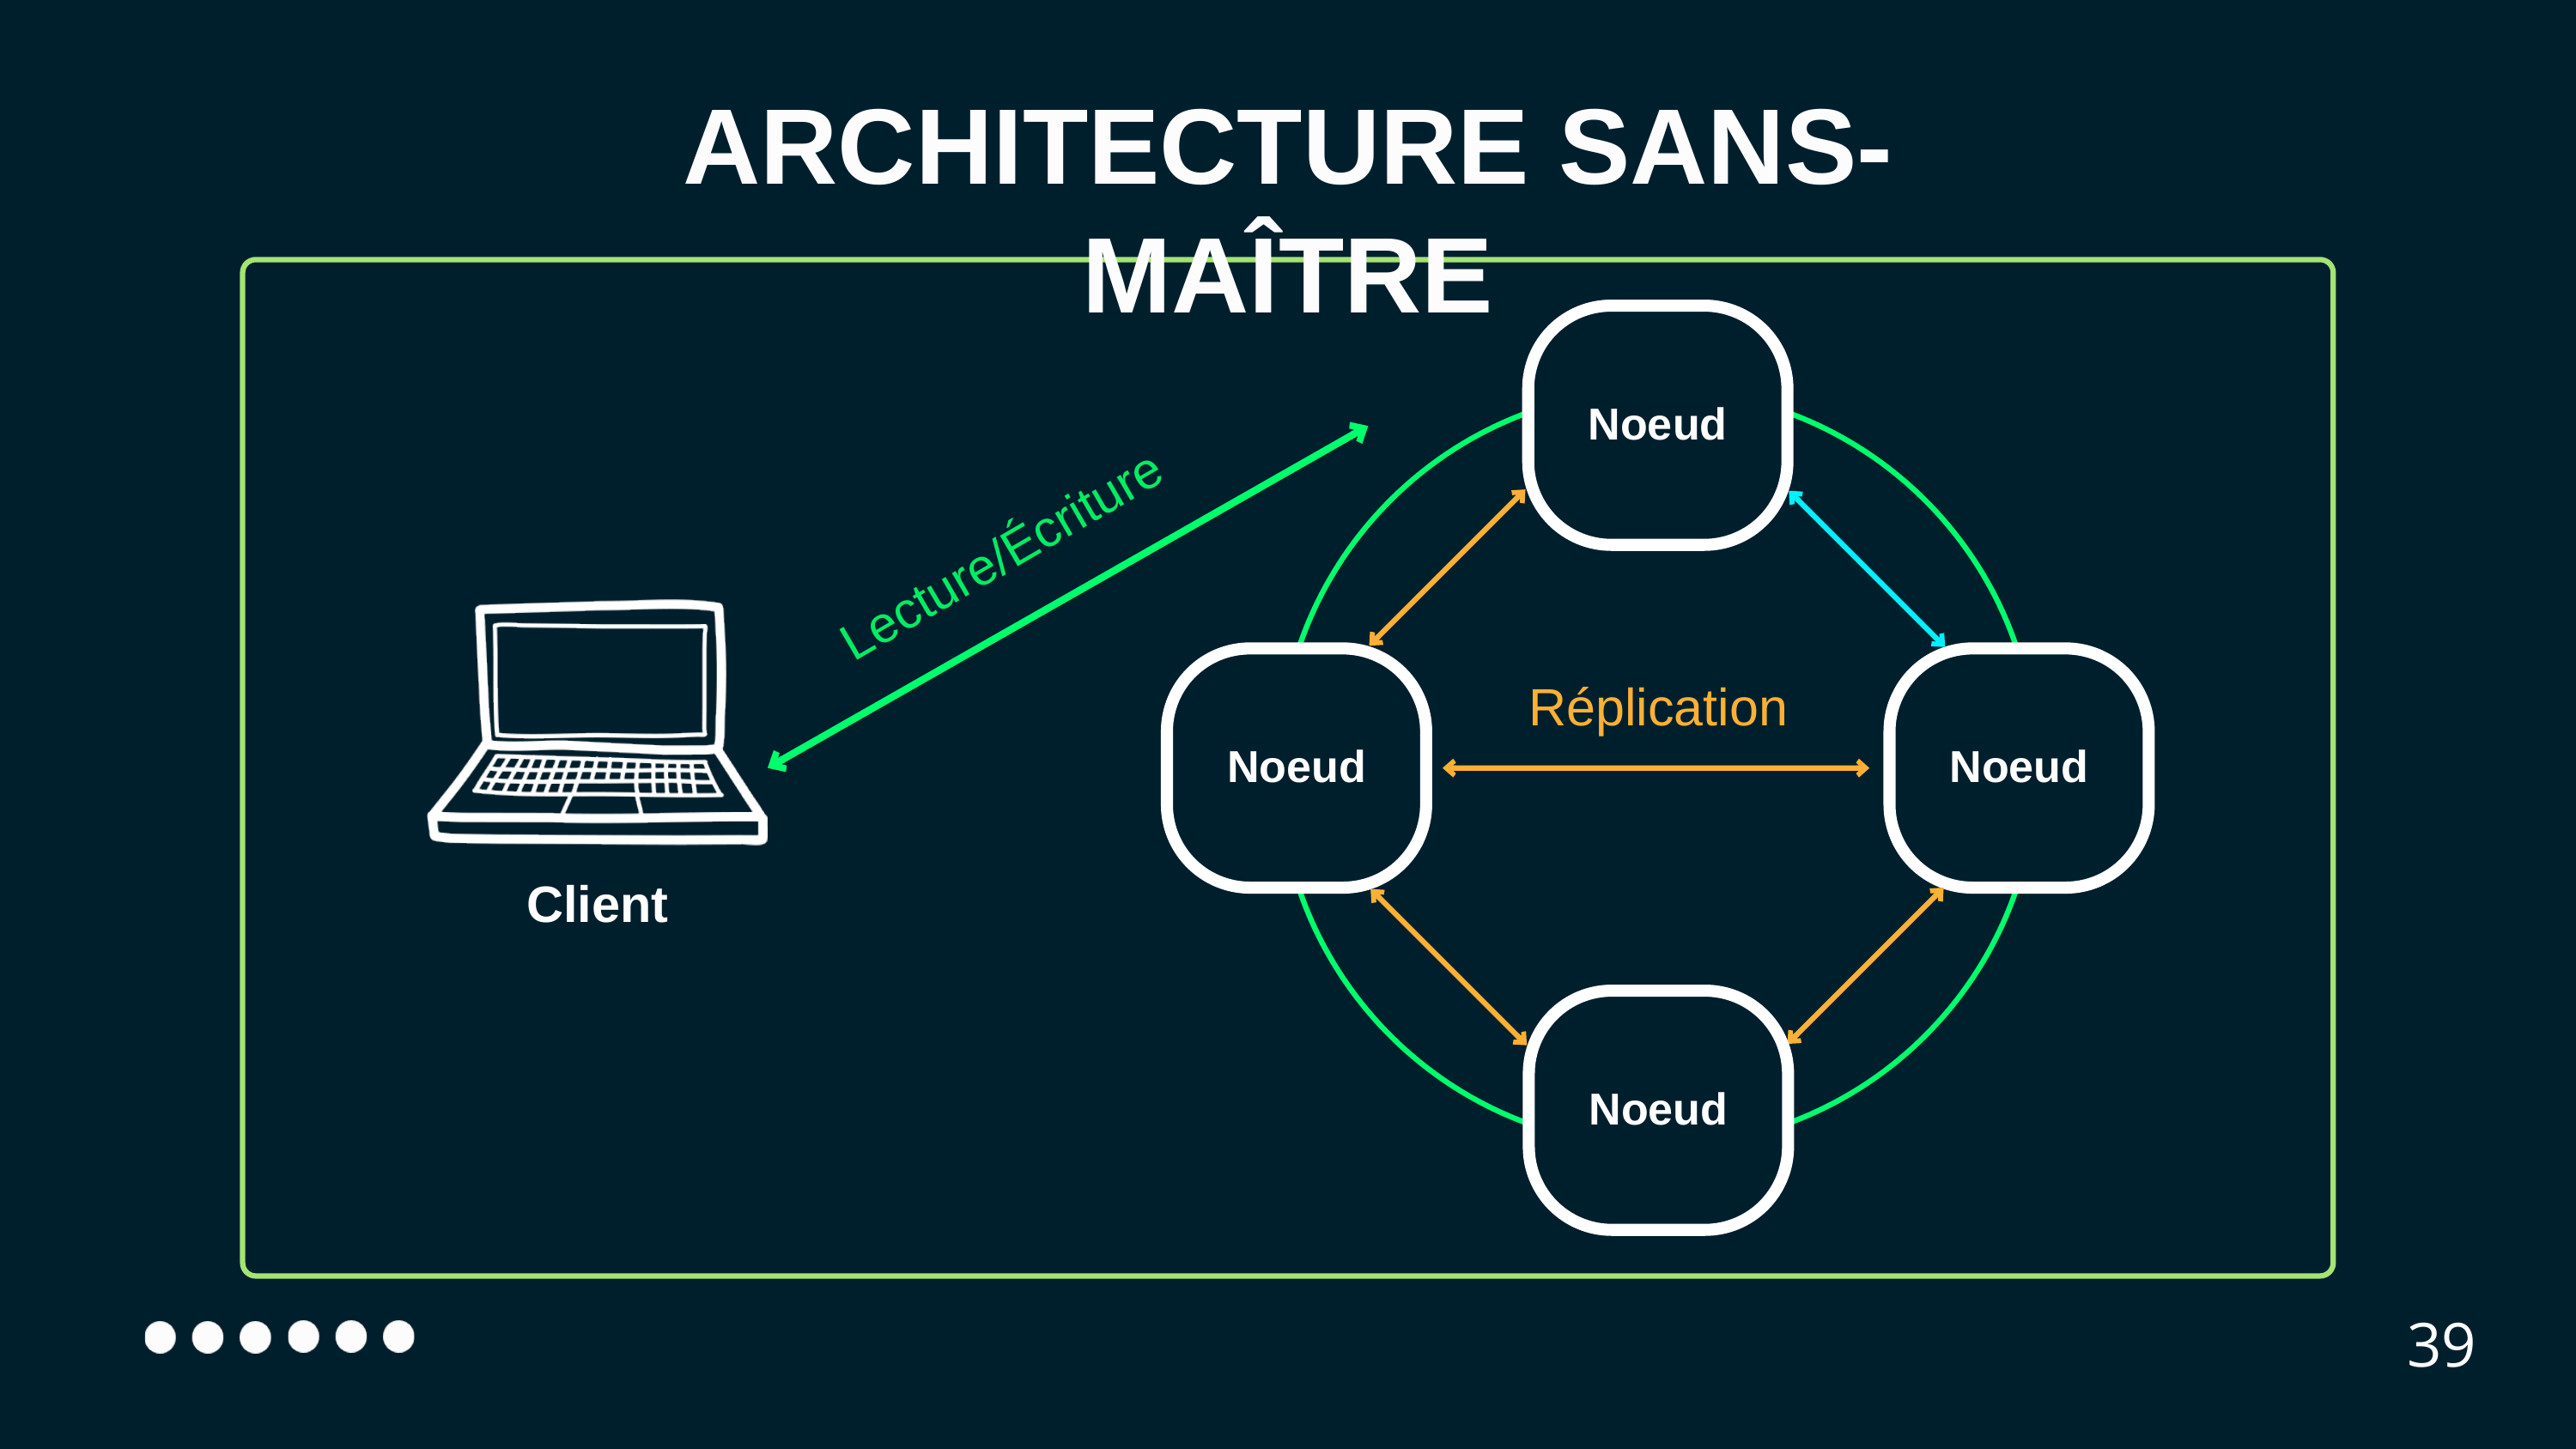

ARCHITECTURE SANS-MAÎTRE

Noeud

Lecture/Écriture

Réplication
Noeud
Noeud

Client

Noeud
39